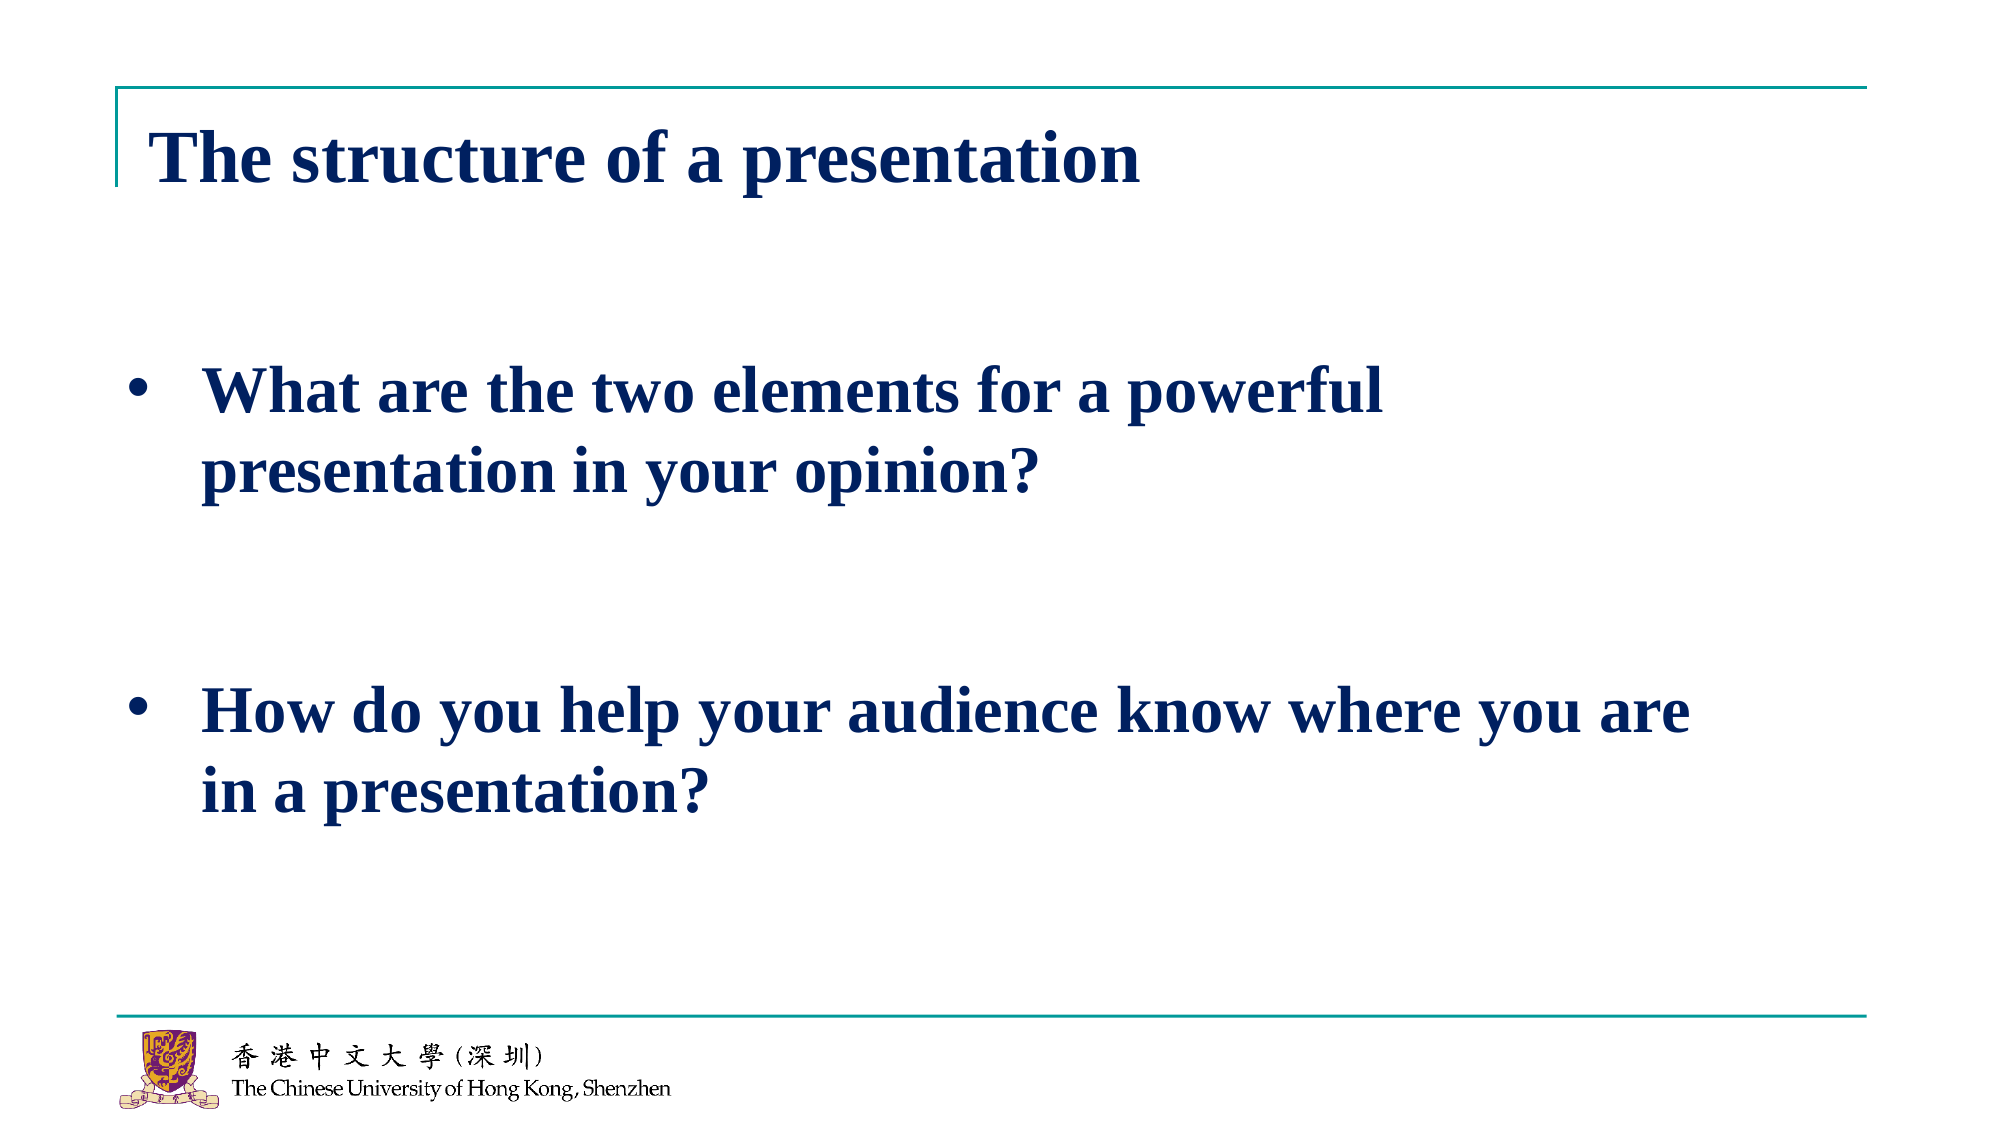

The structure of a presentation
What are the two elements for a powerful presentation in your opinion?

How do you help your audience know where you are in a presentation?